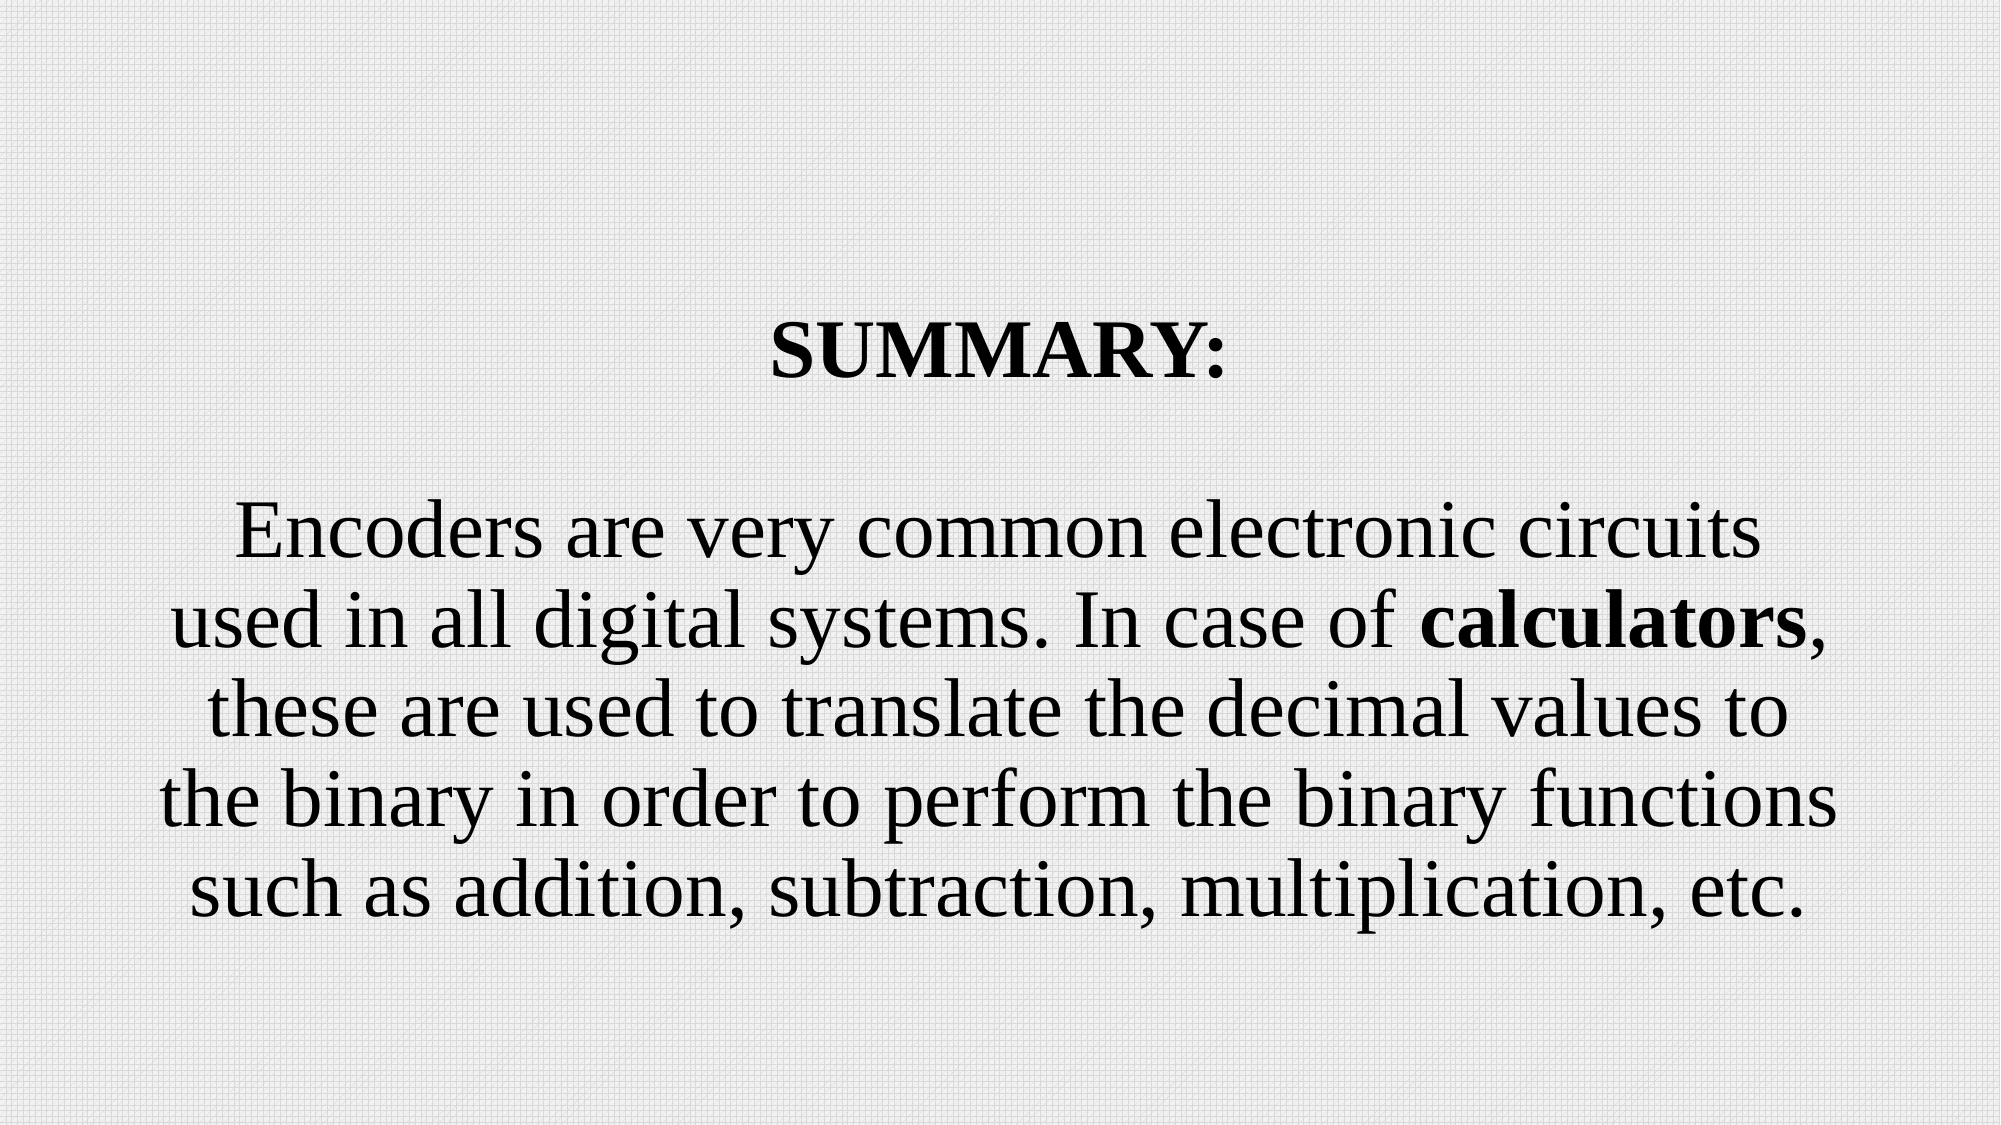

# SUMMARY: Encoders are very common electronic circuits used in all digital systems. In case of calculators, these are used to translate the decimal values to the binary in order to perform the binary functions such as addition, subtraction, multiplication, etc.